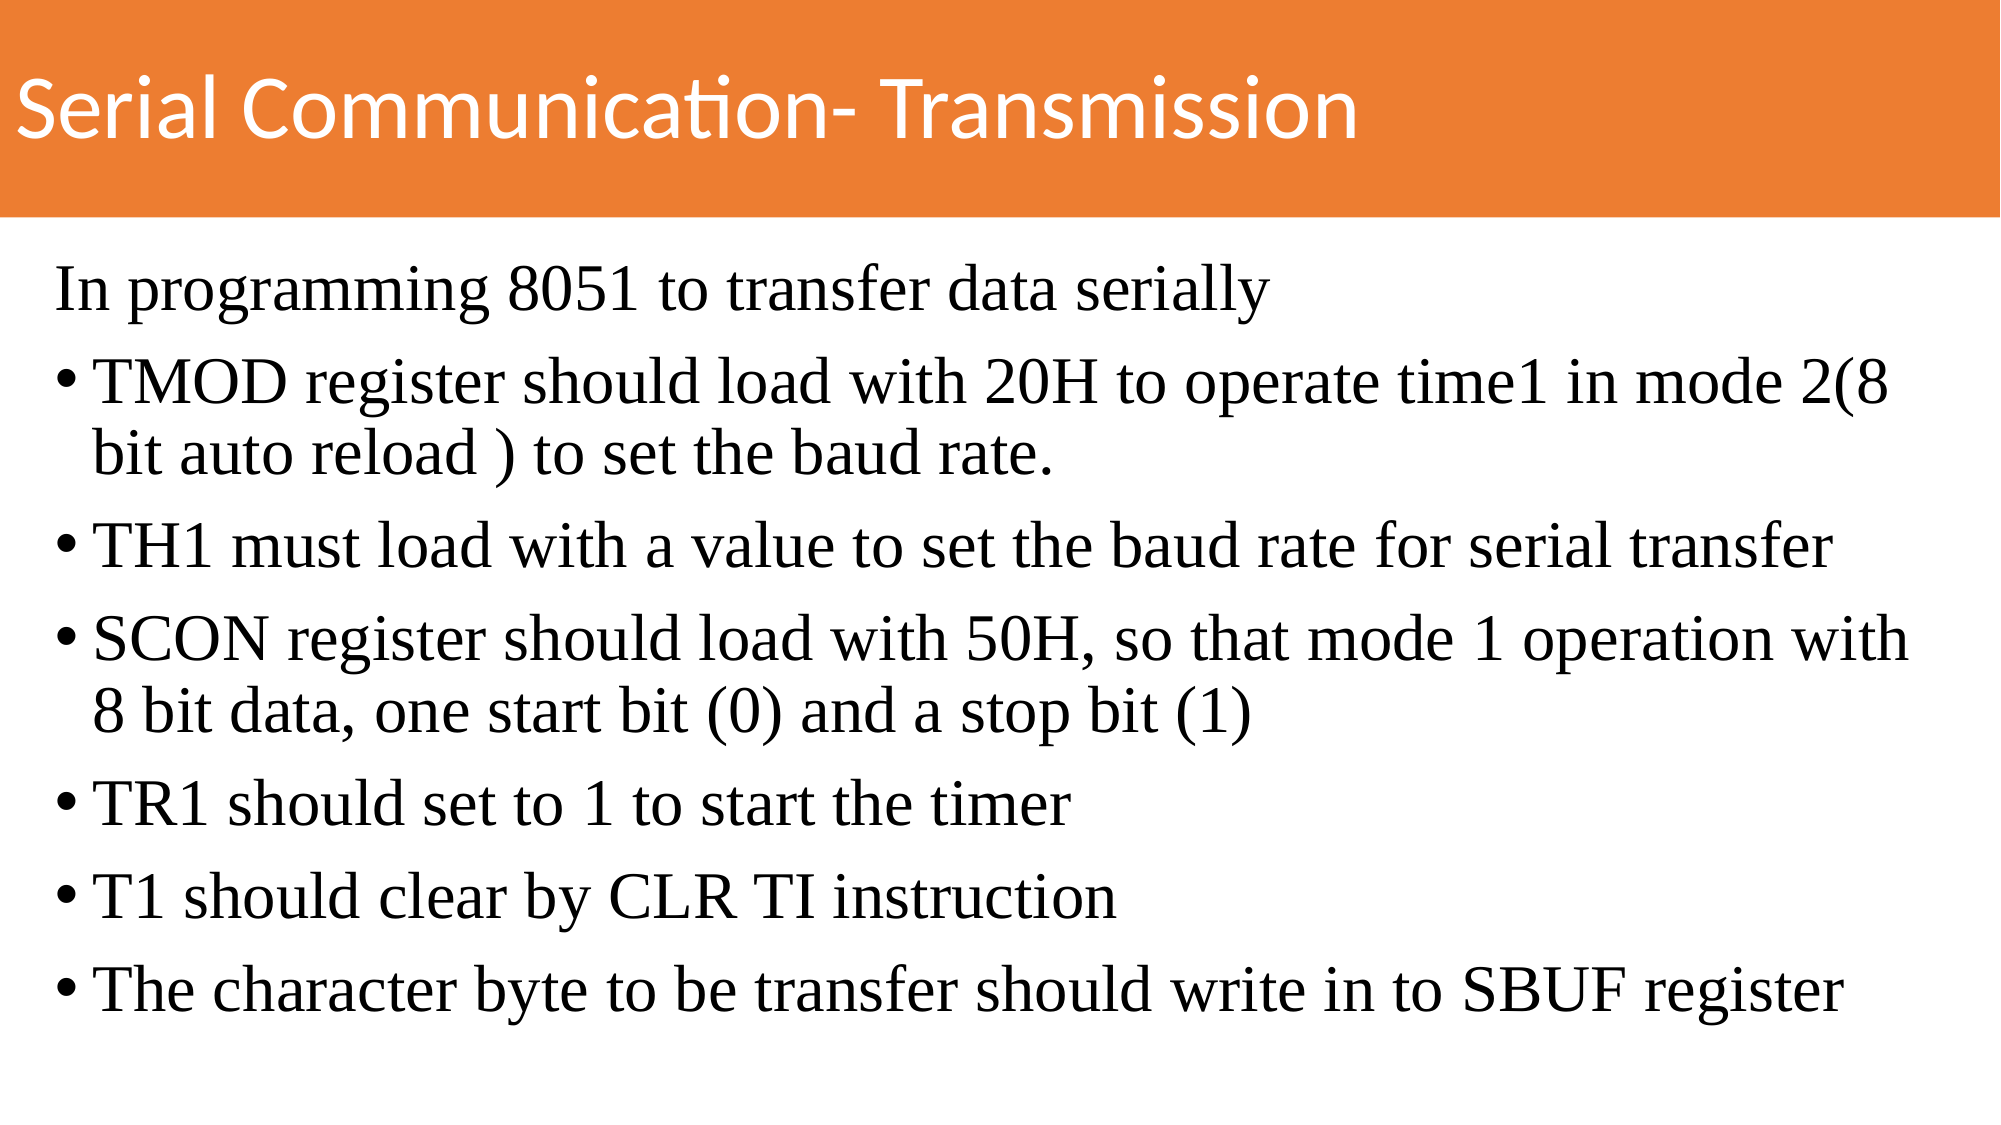

# Serial Communication- Transmission
In programming 8051 to transfer data serially
TMOD register should load with 20H to operate time1 in mode 2(8 bit auto reload ) to set the baud rate.
TH1 must load with a value to set the baud rate for serial transfer
SCON register should load with 50H, so that mode 1 operation with 8 bit data, one start bit (0) and a stop bit (1)
TR1 should set to 1 to start the timer
T1 should clear by CLR TI instruction
The character byte to be transfer should write in to SBUF register